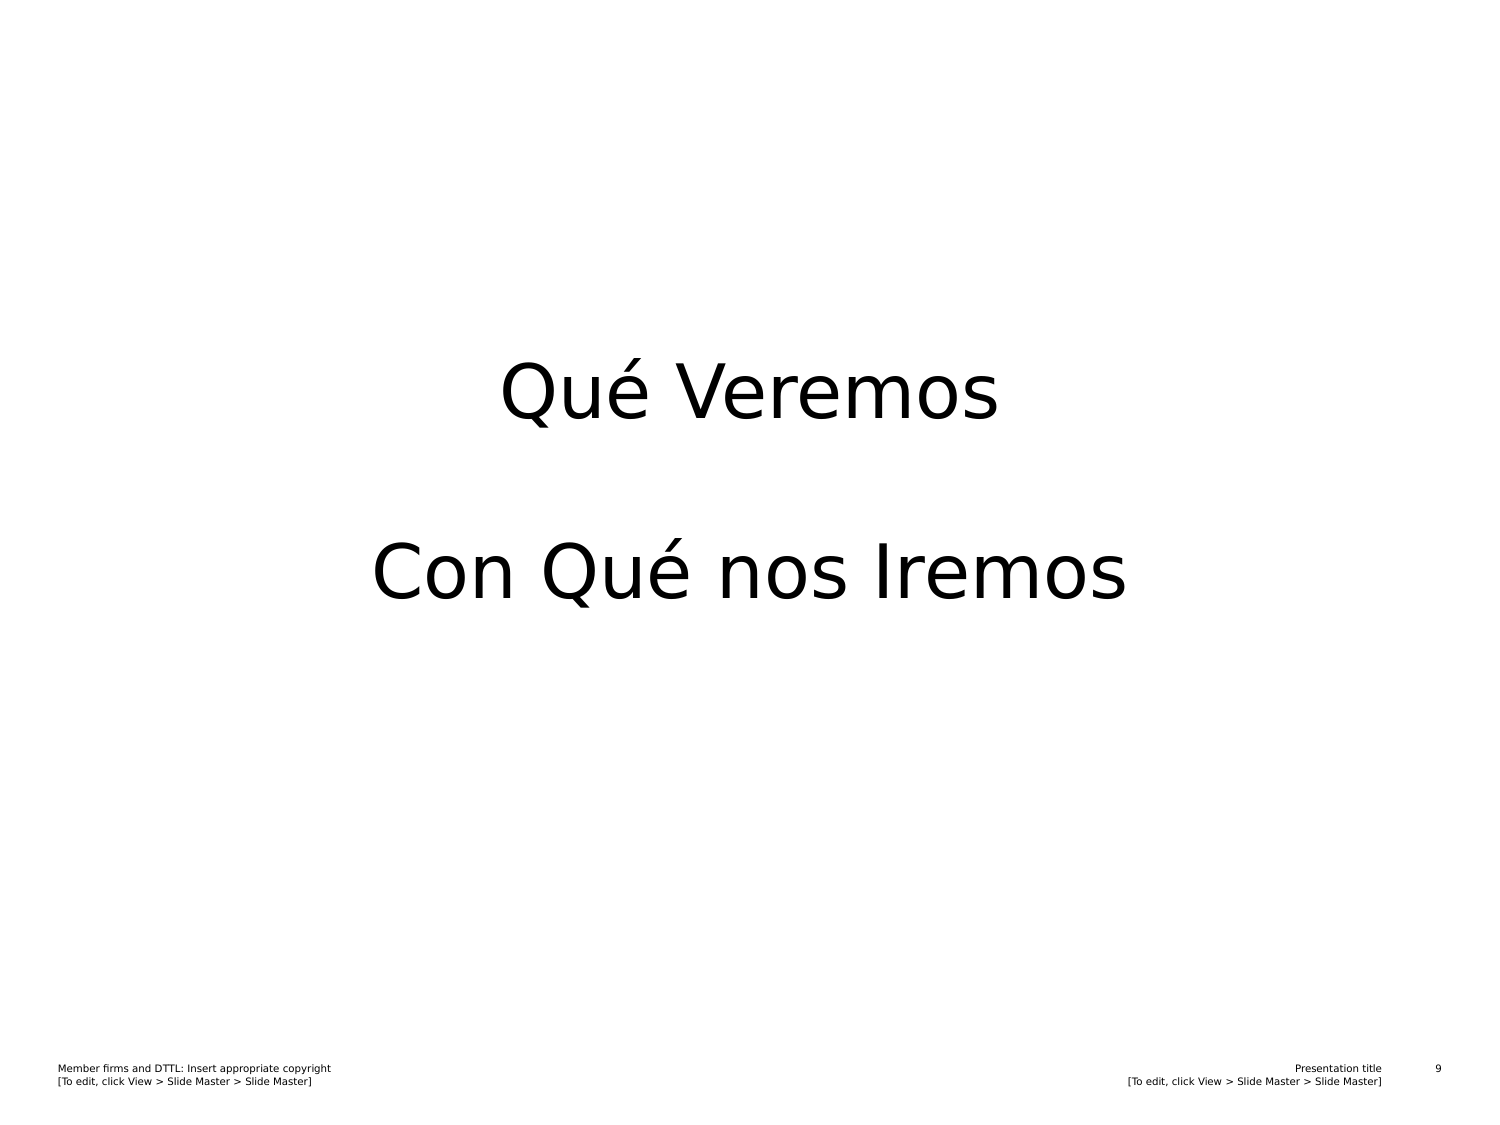

# Qué Veremos Con Qué nos Iremos